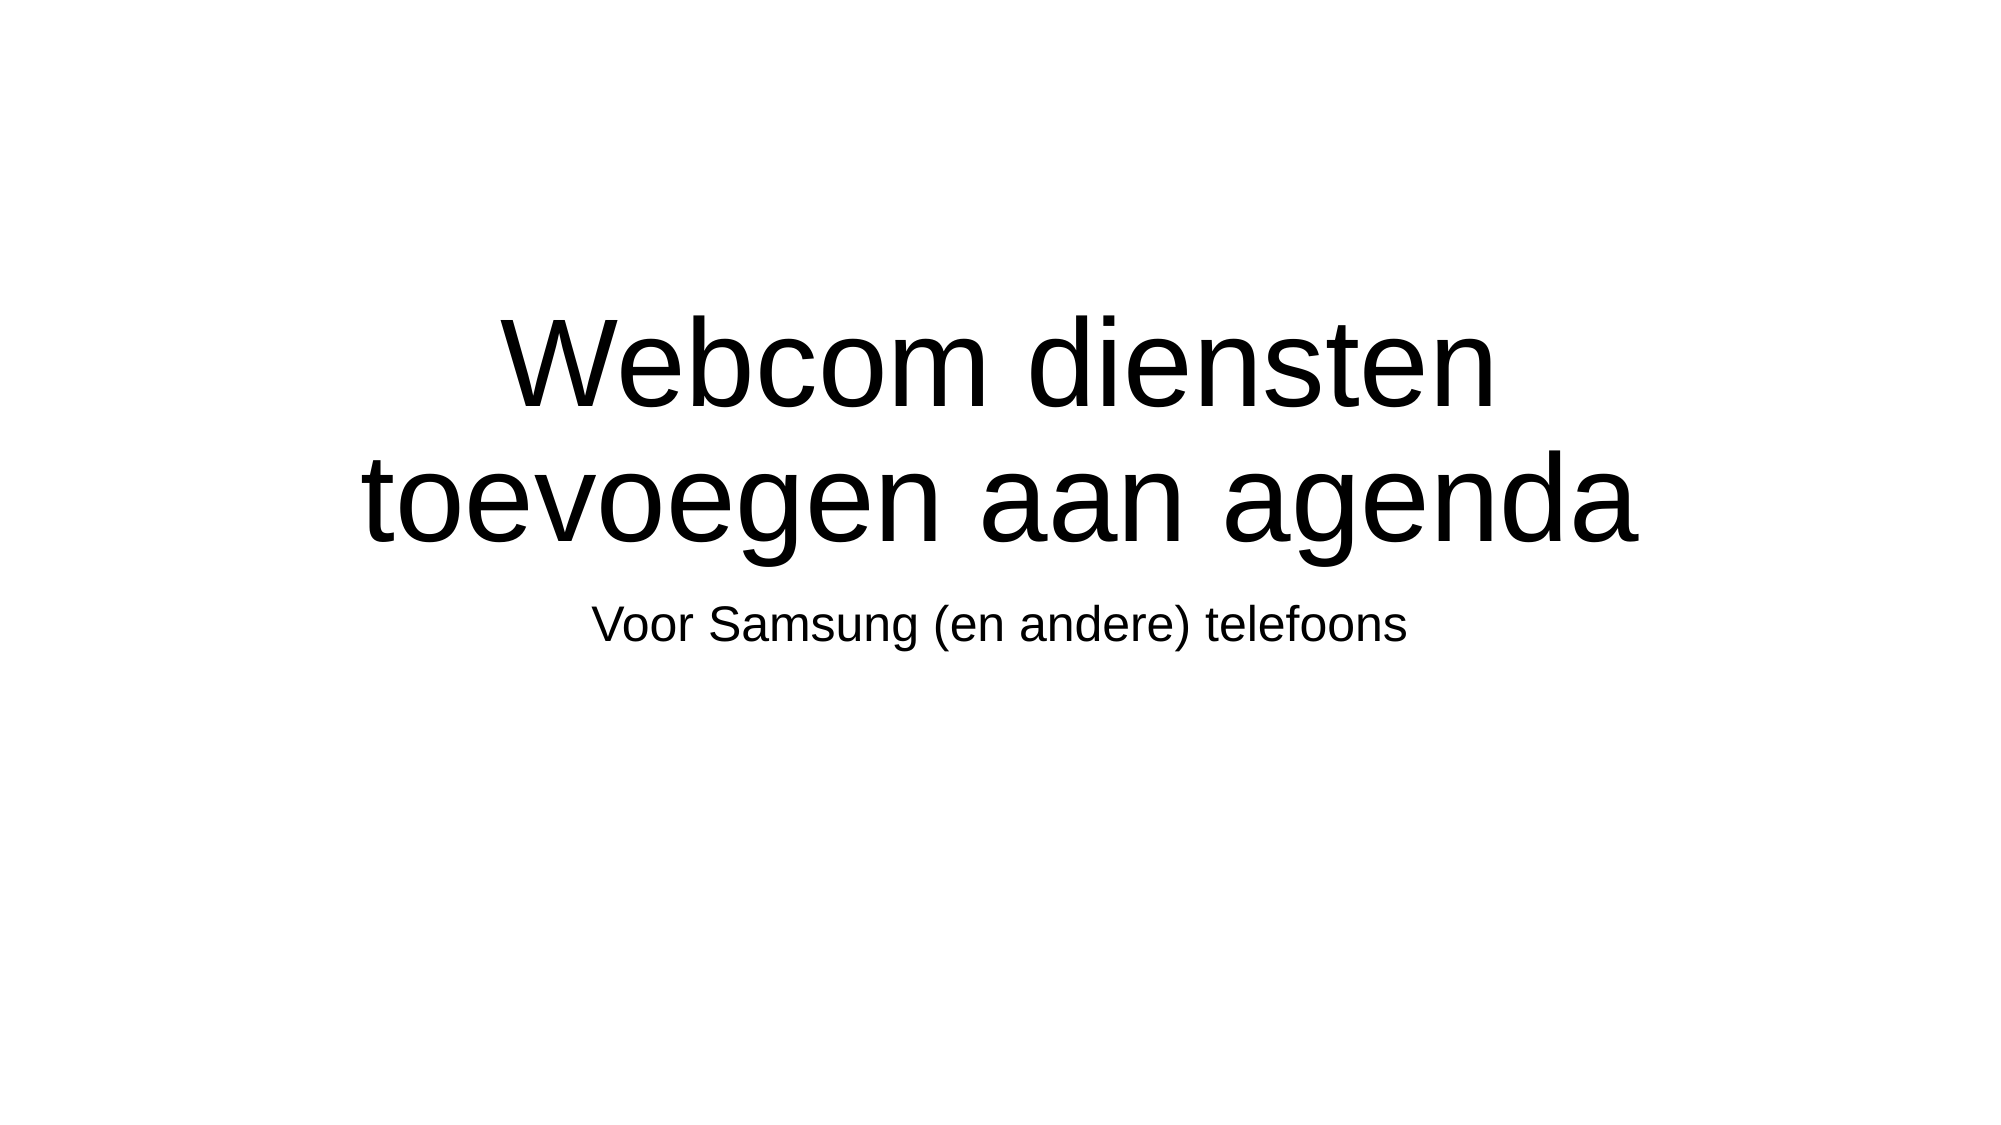

# Webcom diensten toevoegen aan agenda
Voor Samsung (en andere) telefoons